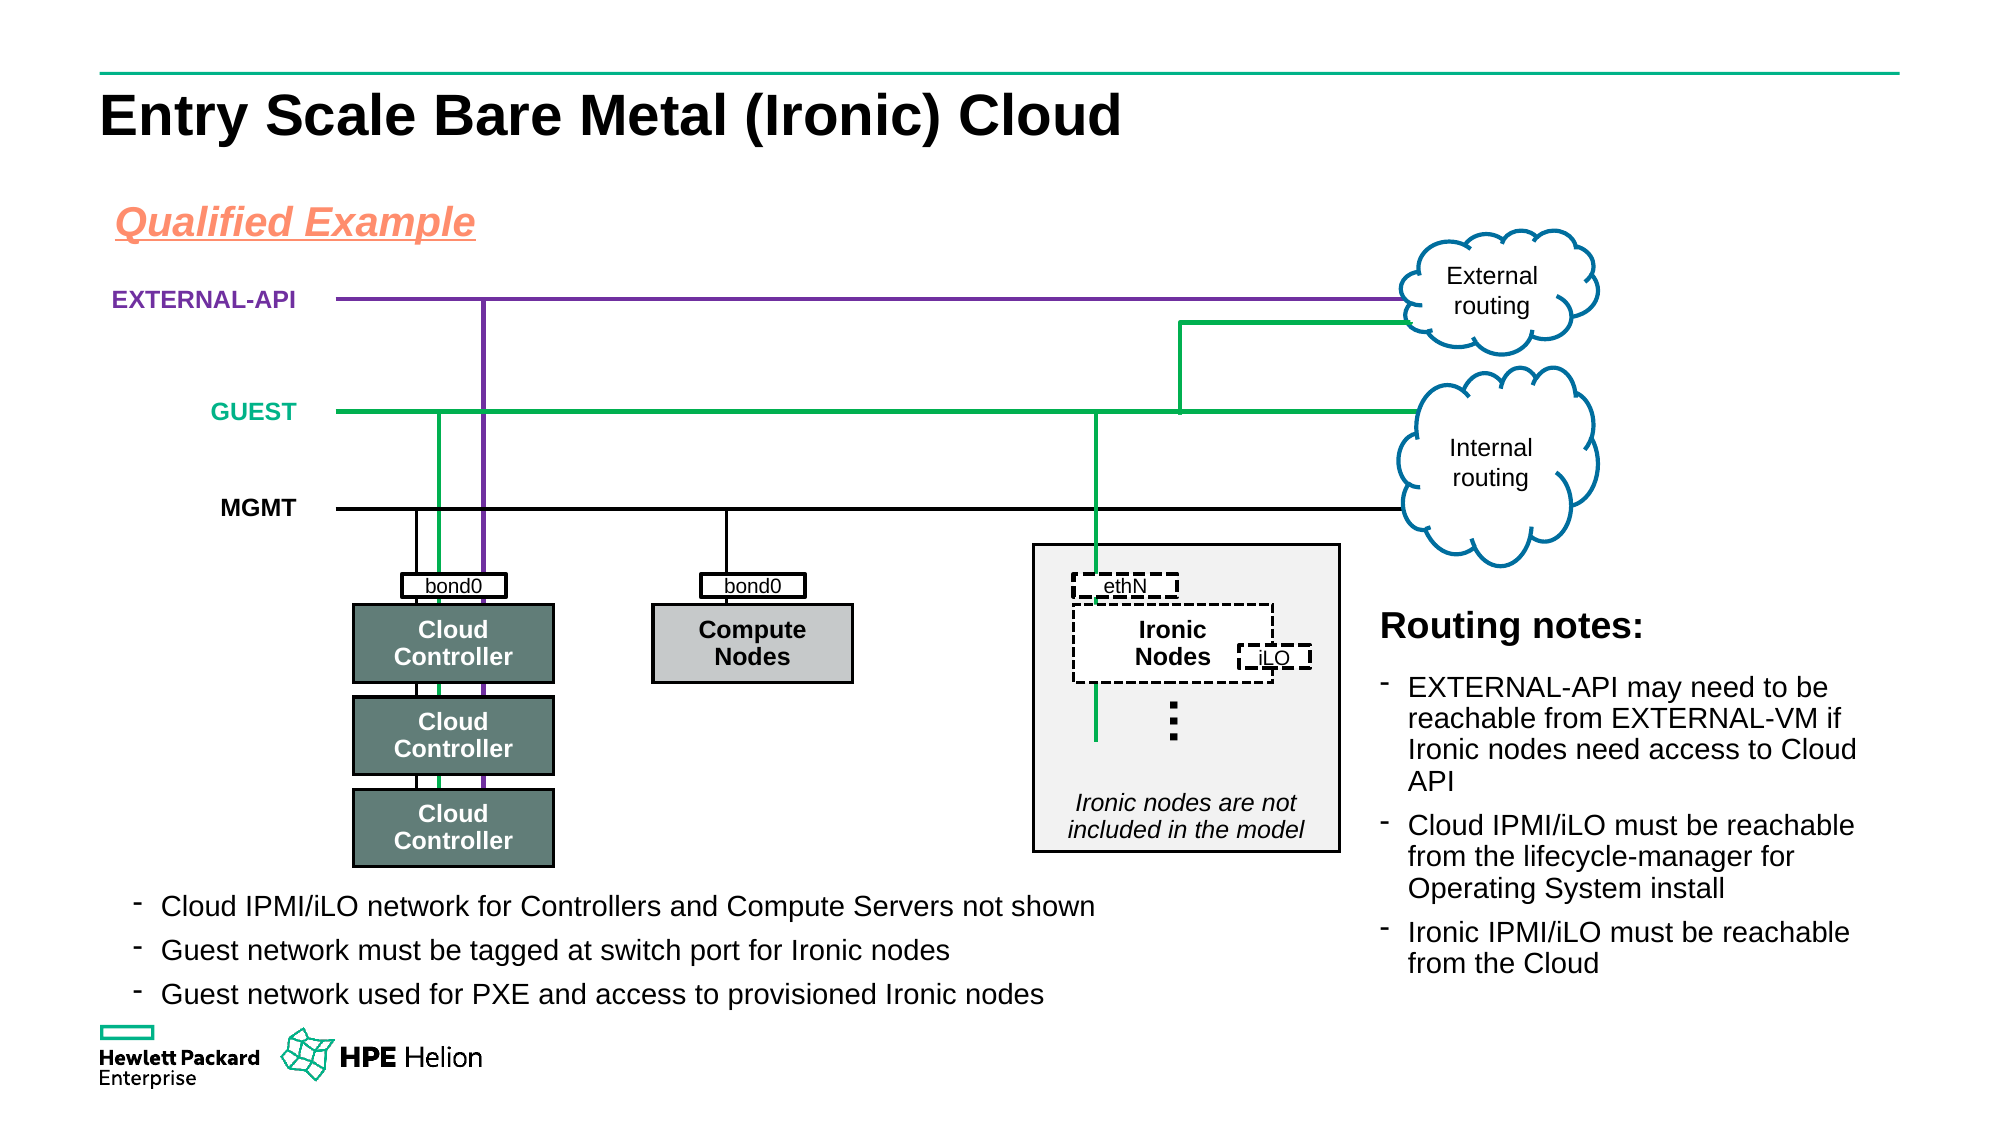

# Entry Scale Bare Metal (Ironic) Cloud
Qualified Example
External routing
EXTERNAL-API
Internal routing
GUEST

MGMT
Ironic nodes are not included in the model
bond0
bond0
ethN
Cloud Controller
Compute Nodes
Ironic
Nodes
Routing notes:
EXTERNAL-API may need to be reachable from EXTERNAL-VM if Ironic nodes need access to Cloud API
Cloud IPMI/iLO must be reachable from the lifecycle-manager for Operating System install
Ironic IPMI/iLO must be reachable from the Cloud
iLO
Cloud Controller
…
Cloud Controller
Cloud IPMI/iLO network for Controllers and Compute Servers not shown
Guest network must be tagged at switch port for Ironic nodes
Guest network used for PXE and access to provisioned Ironic nodes